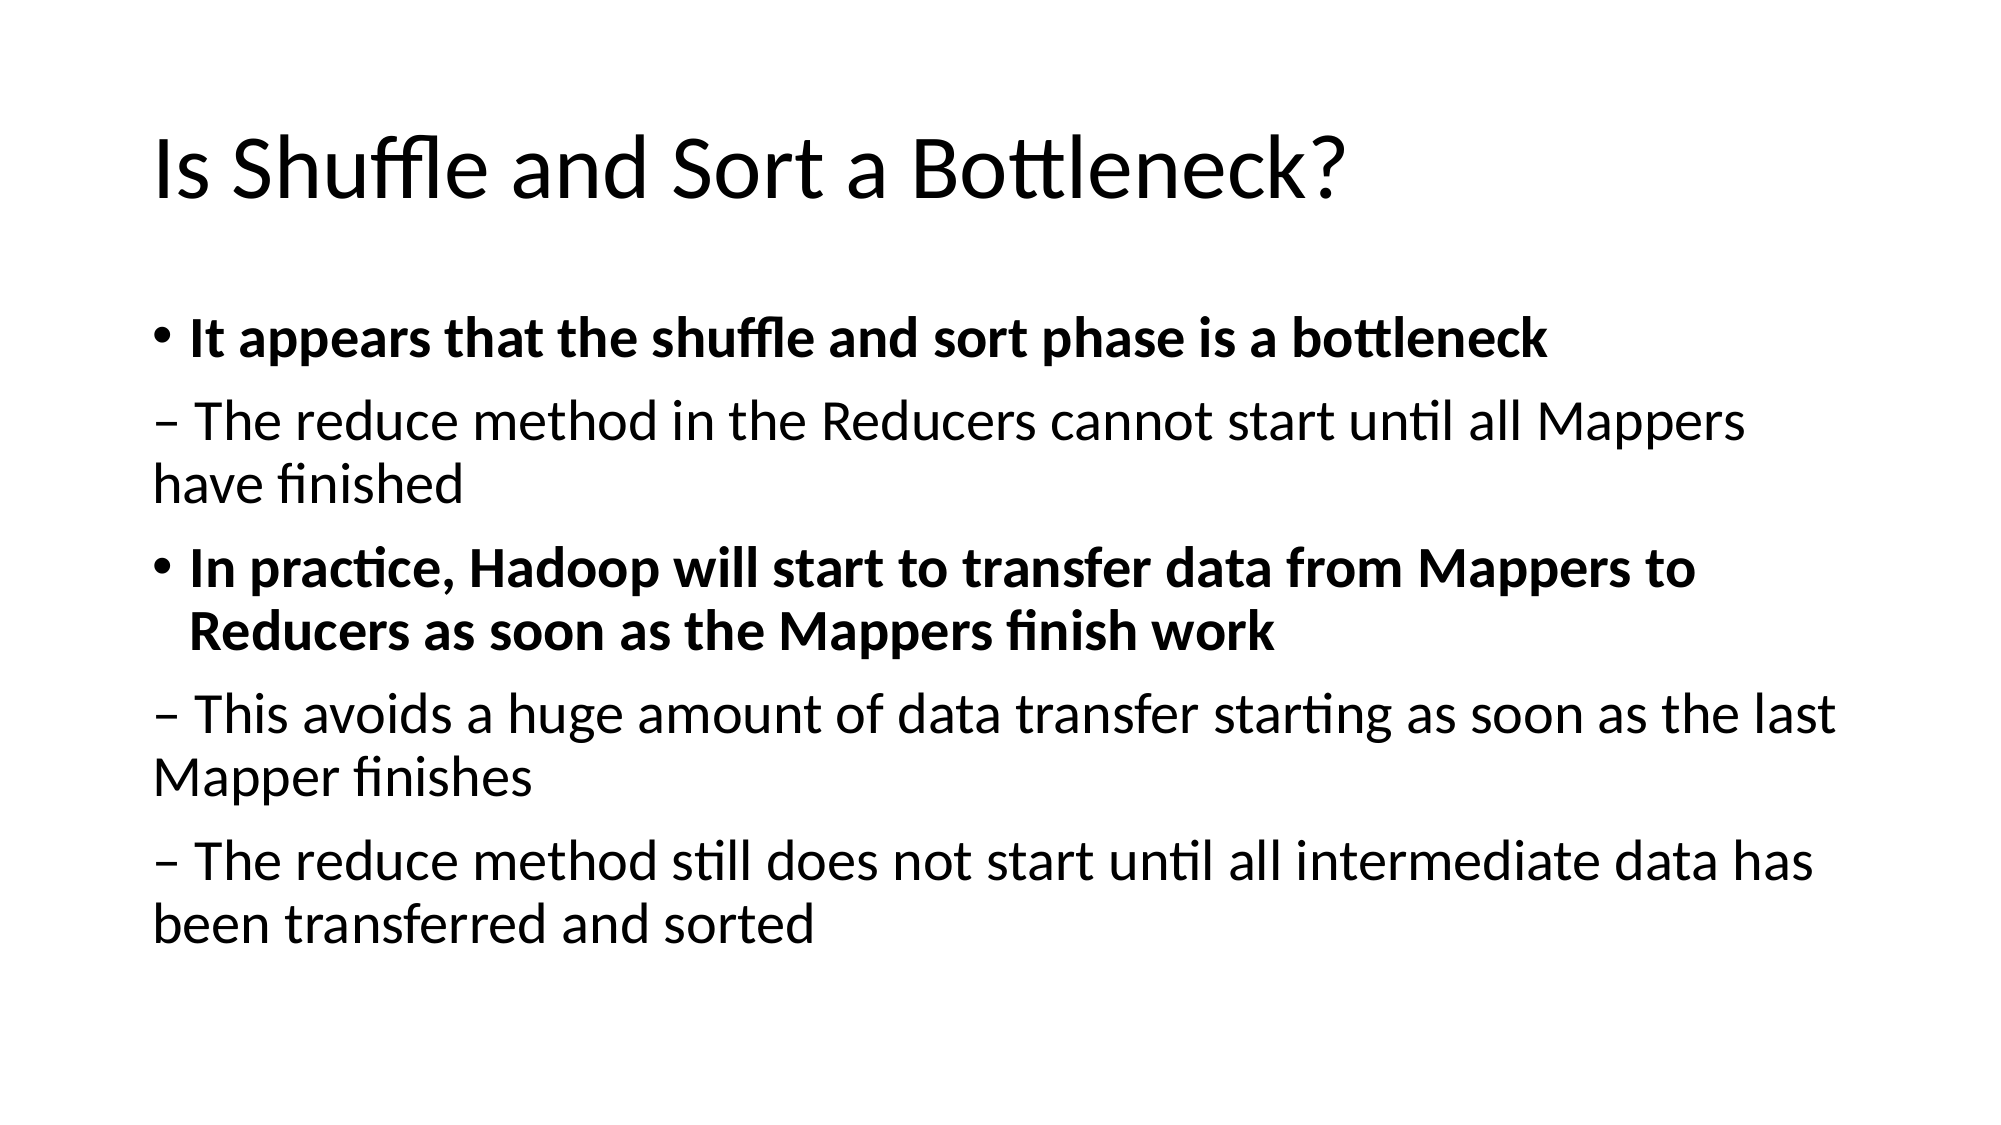

# Is Shuffle and Sort a Bottleneck?
It appears that the shuffle and sort phase is a bottleneck
– The reduce method in the Reducers cannot start until all Mappers have finished
In practice, Hadoop will start to transfer data from Mappers to Reducers as soon as the Mappers finish work
– This avoids a huge amount of data transfer starting as soon as the last Mapper finishes
– The reduce method still does not start until all intermediate data has been transferred and sorted